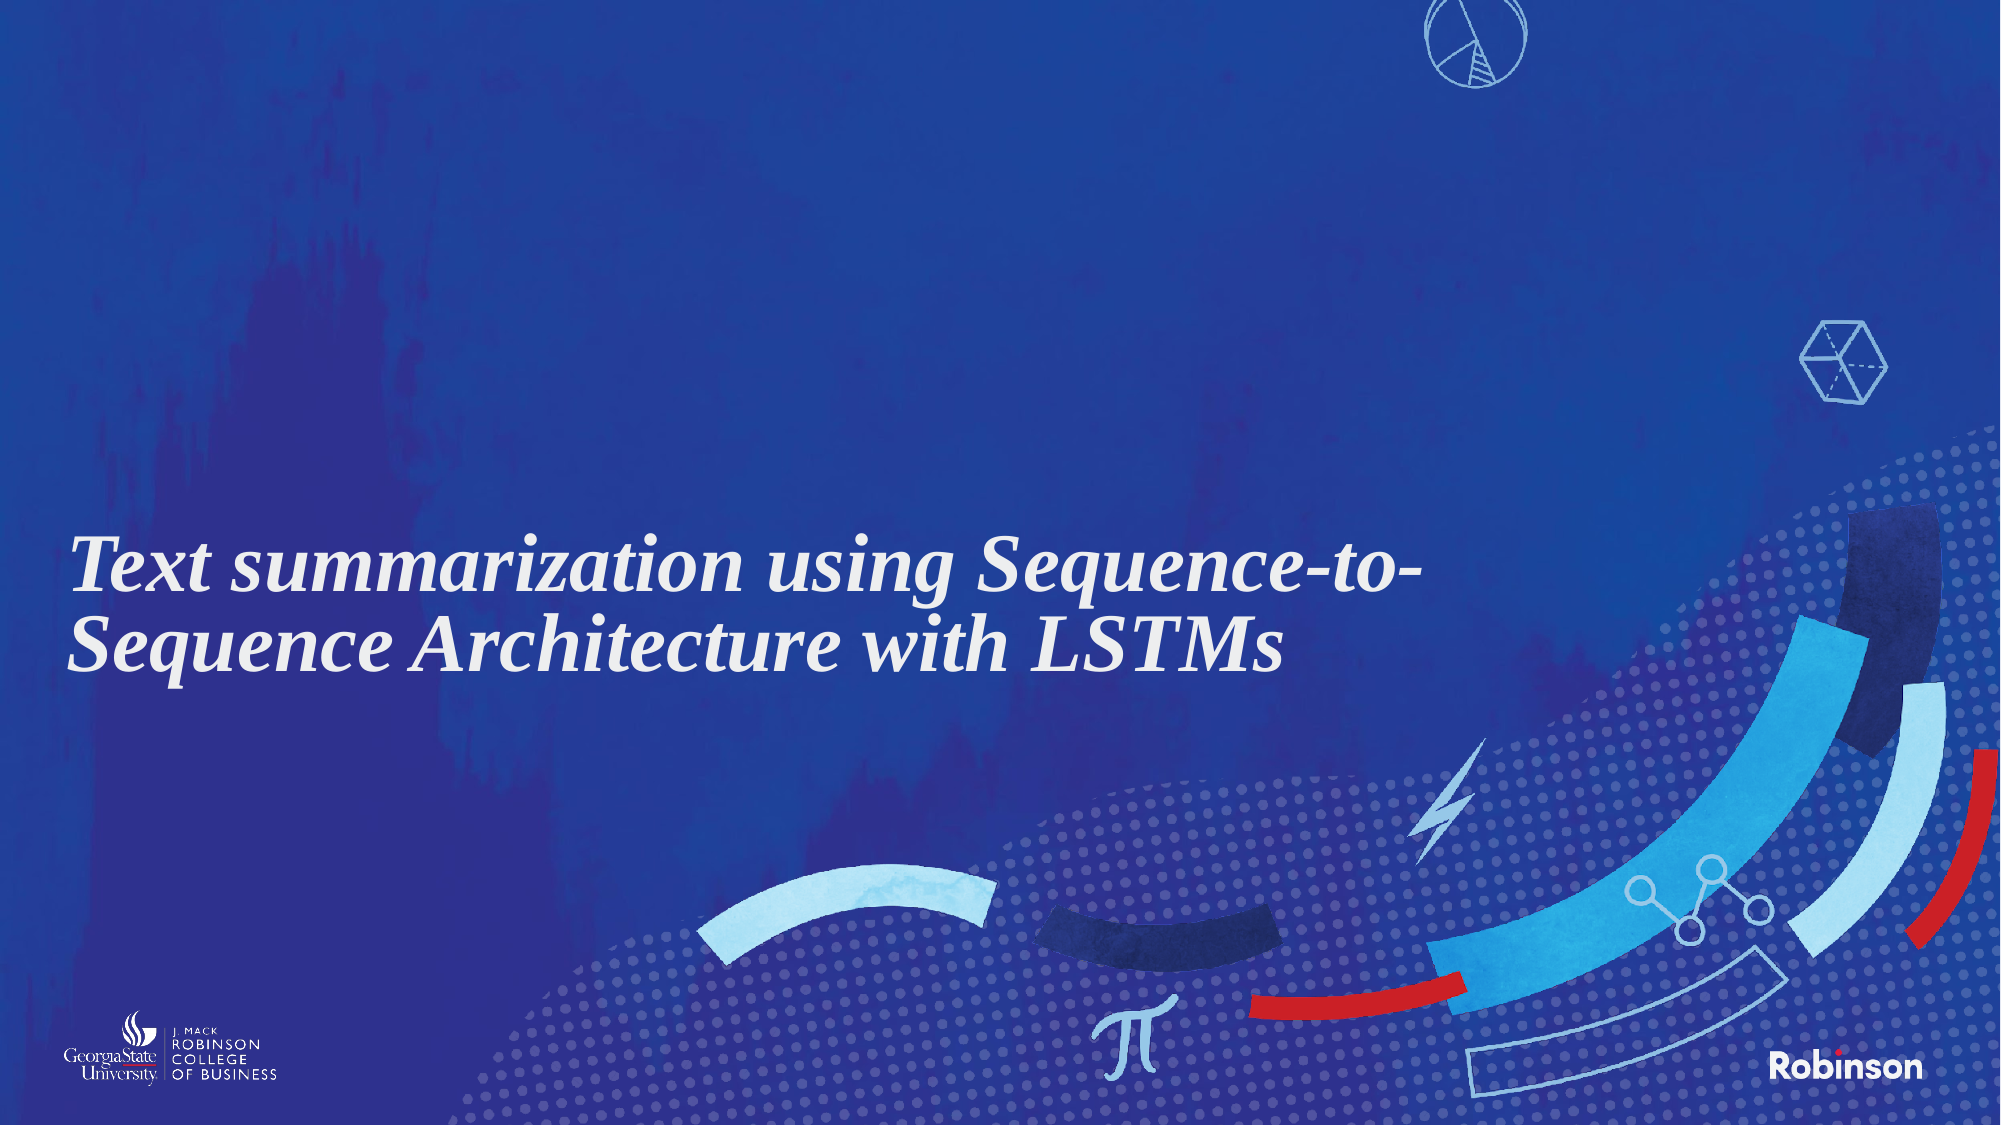

# Text summarization using Sequence-to-Sequence Architecture with LSTMs
2